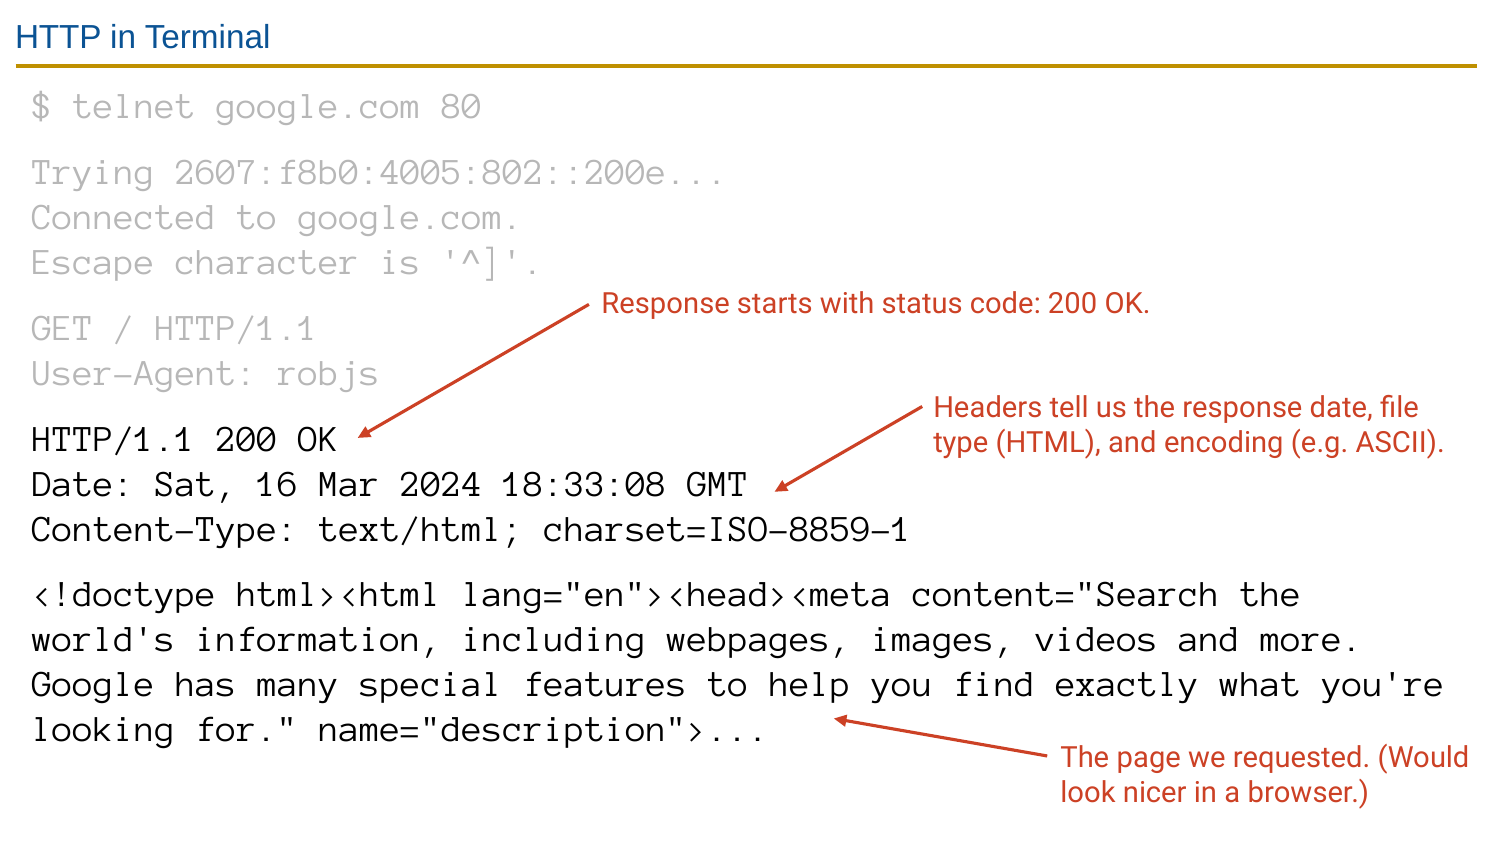

# HTTP in Terminal
$ telnet google.com 80
Trying 2607:f8b0:4005:802::200e...
Connected to google.com.
Escape character is '^]'.
GET / HTTP/1.1
User-Agent: robjs
HTTP/1.1 200 OK
Date: Sat, 16 Mar 2024 18:33:08 GMT
Content-Type: text/html; charset=ISO-8859-1
<!doctype html><html lang="en"><head><meta content="Search the world's information, including webpages, images, videos and more. Google has many special features to help you find exactly what you're looking for." name="description">...
Response starts with status code: 200 OK.
Headers tell us the response date, file type (HTML), and encoding (e.g. ASCII).
The page we requested. (Would look nicer in a browser.)